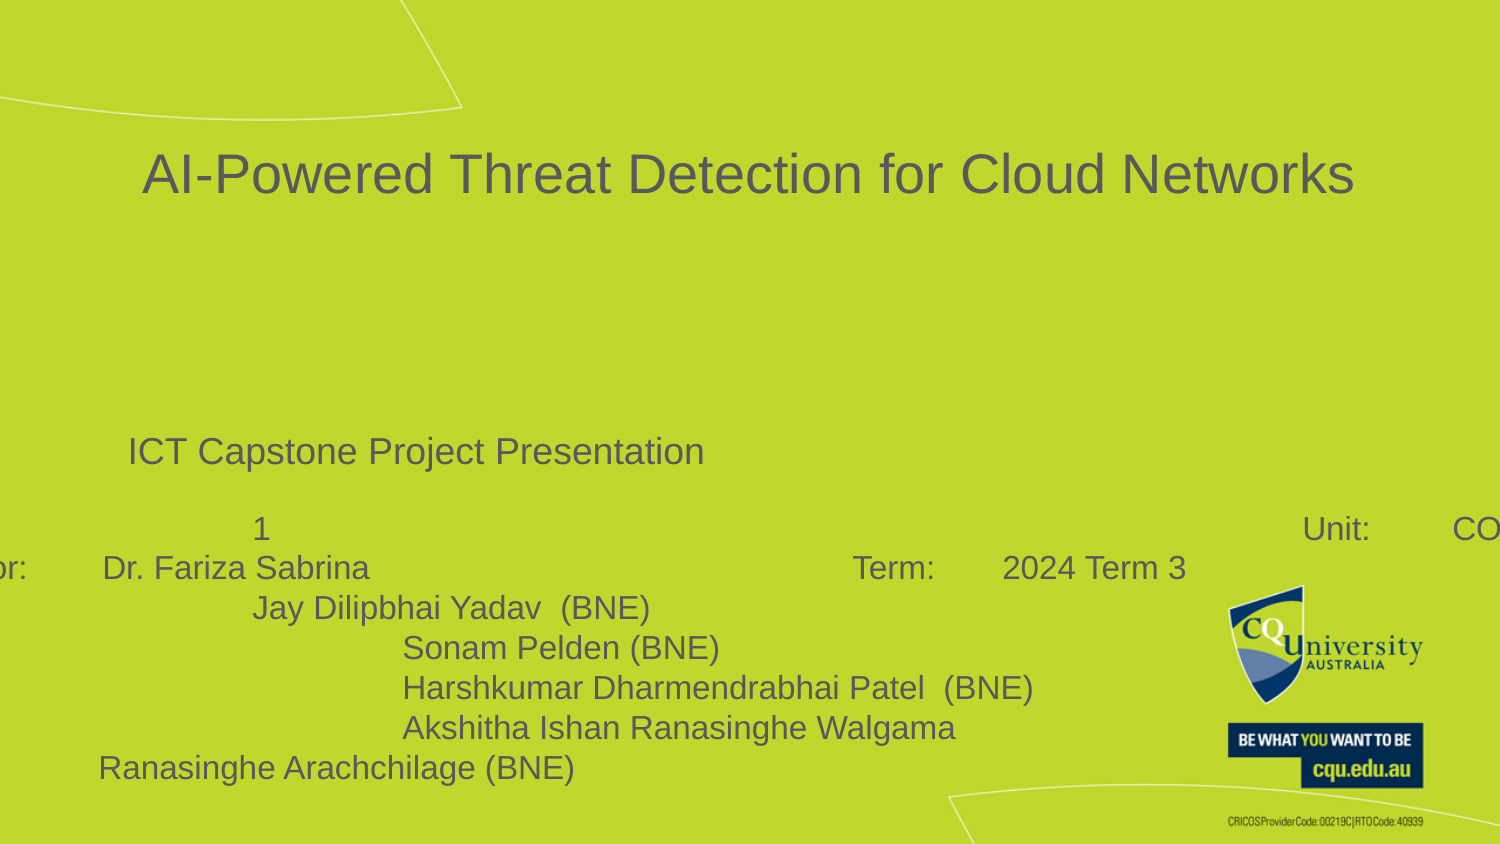

# AI-Powered Threat Detection for Cloud Networks
ICT Capstone Project Presentation
Group: 			1							Unit: 	COIT20265
Project Mentor: 	Dr. Fariza Sabrina				Term:	2024 Term 3
Students: 		Jay Dilipbhai Yadav  (BNE)
				Sonam Pelden (BNE)
				Harshkumar Dharmendrabhai Patel  (BNE)
				Akshitha Ishan Ranasinghe Walgama
                                Ranasinghe Arachchilage (BNE)